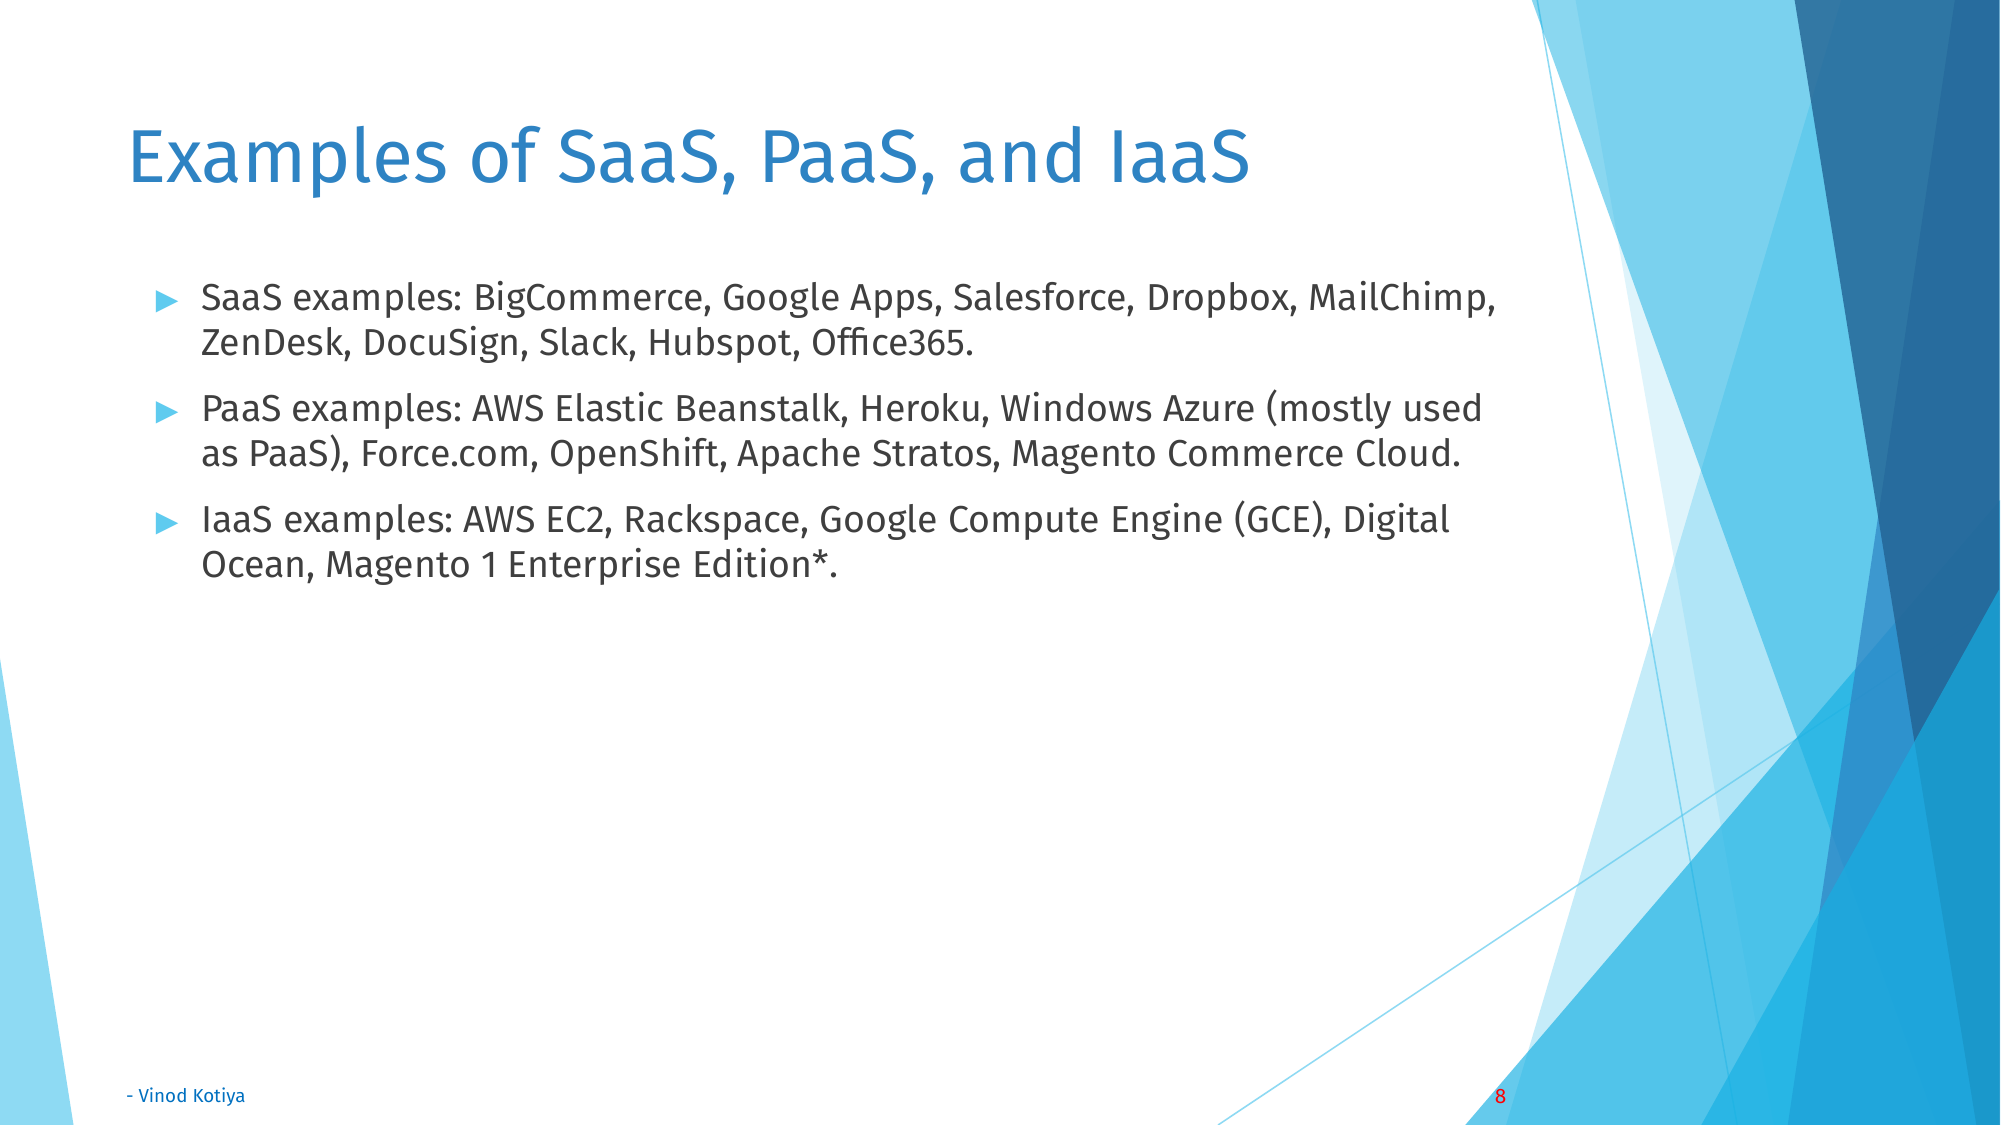

# Examples of SaaS, PaaS, and IaaS

SaaS examples: BigCommerce, Google Apps, Salesforce, Dropbox, MailChimp, ZenDesk, DocuSign, Slack, Hubspot, Office365.
PaaS examples: AWS Elastic Beanstalk, Heroku, Windows Azure (mostly used as PaaS), Force.com, OpenShift, Apache Stratos, Magento Commerce Cloud.
IaaS examples: AWS EC2, Rackspace, Google Compute Engine (GCE), Digital Ocean, Magento 1 Enterprise Edition*.

8
- Vinod Kotiya